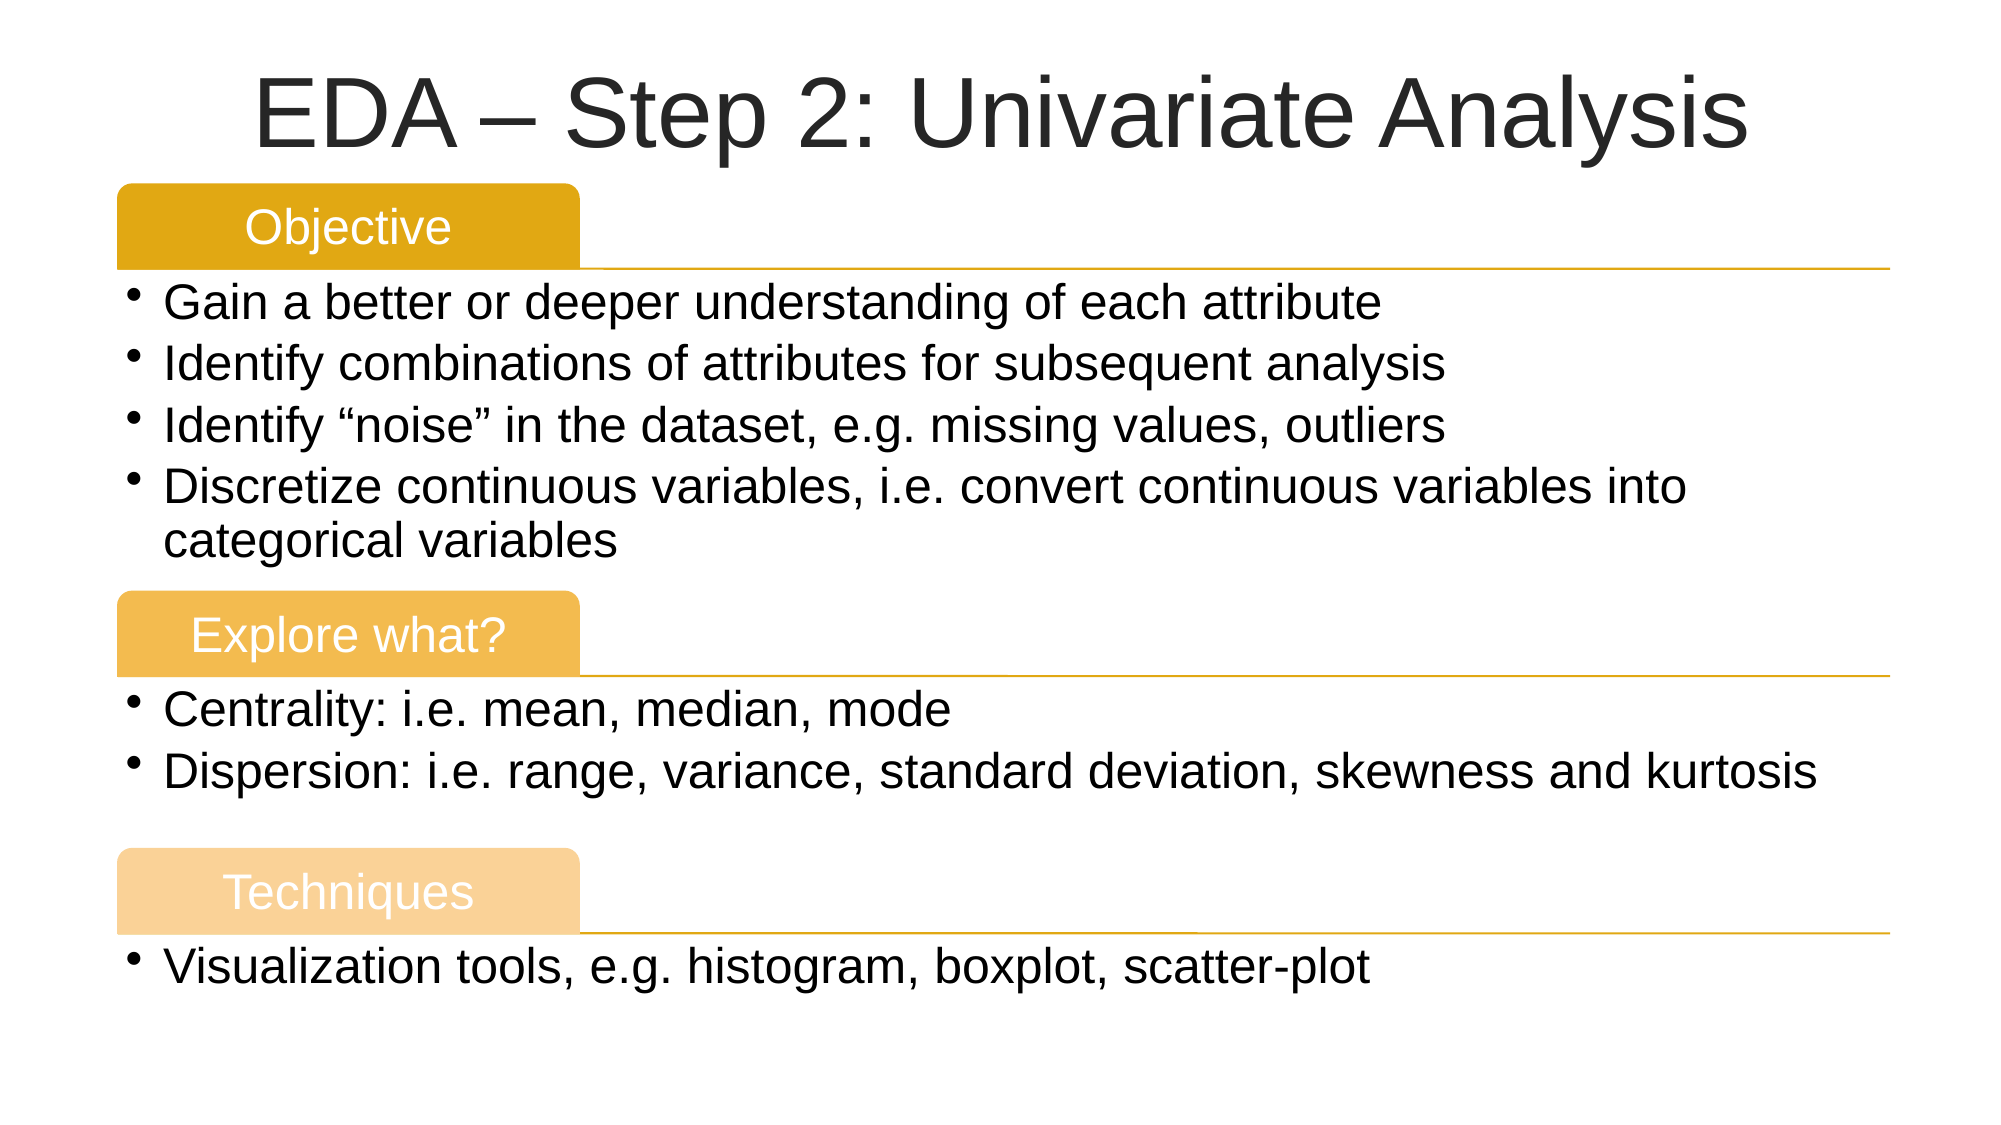

EDA – Step 2: Univariate Analysis

Objective
Gain a better or deeper understanding of each attribute
Identify combinations of attributes for subsequent analysis
Identify “noise” in the dataset, e.g. missing values, outliers
Discretize continuous variables, i.e. convert continuous variables into categorical variables

Explore what?
Centrality: i.e. mean, median, mode
Dispersion: i.e. range, variance, standard deviation, skewness and kurtosis

Techniques
Visualization tools, e.g. histogram, boxplot, scatter-plot